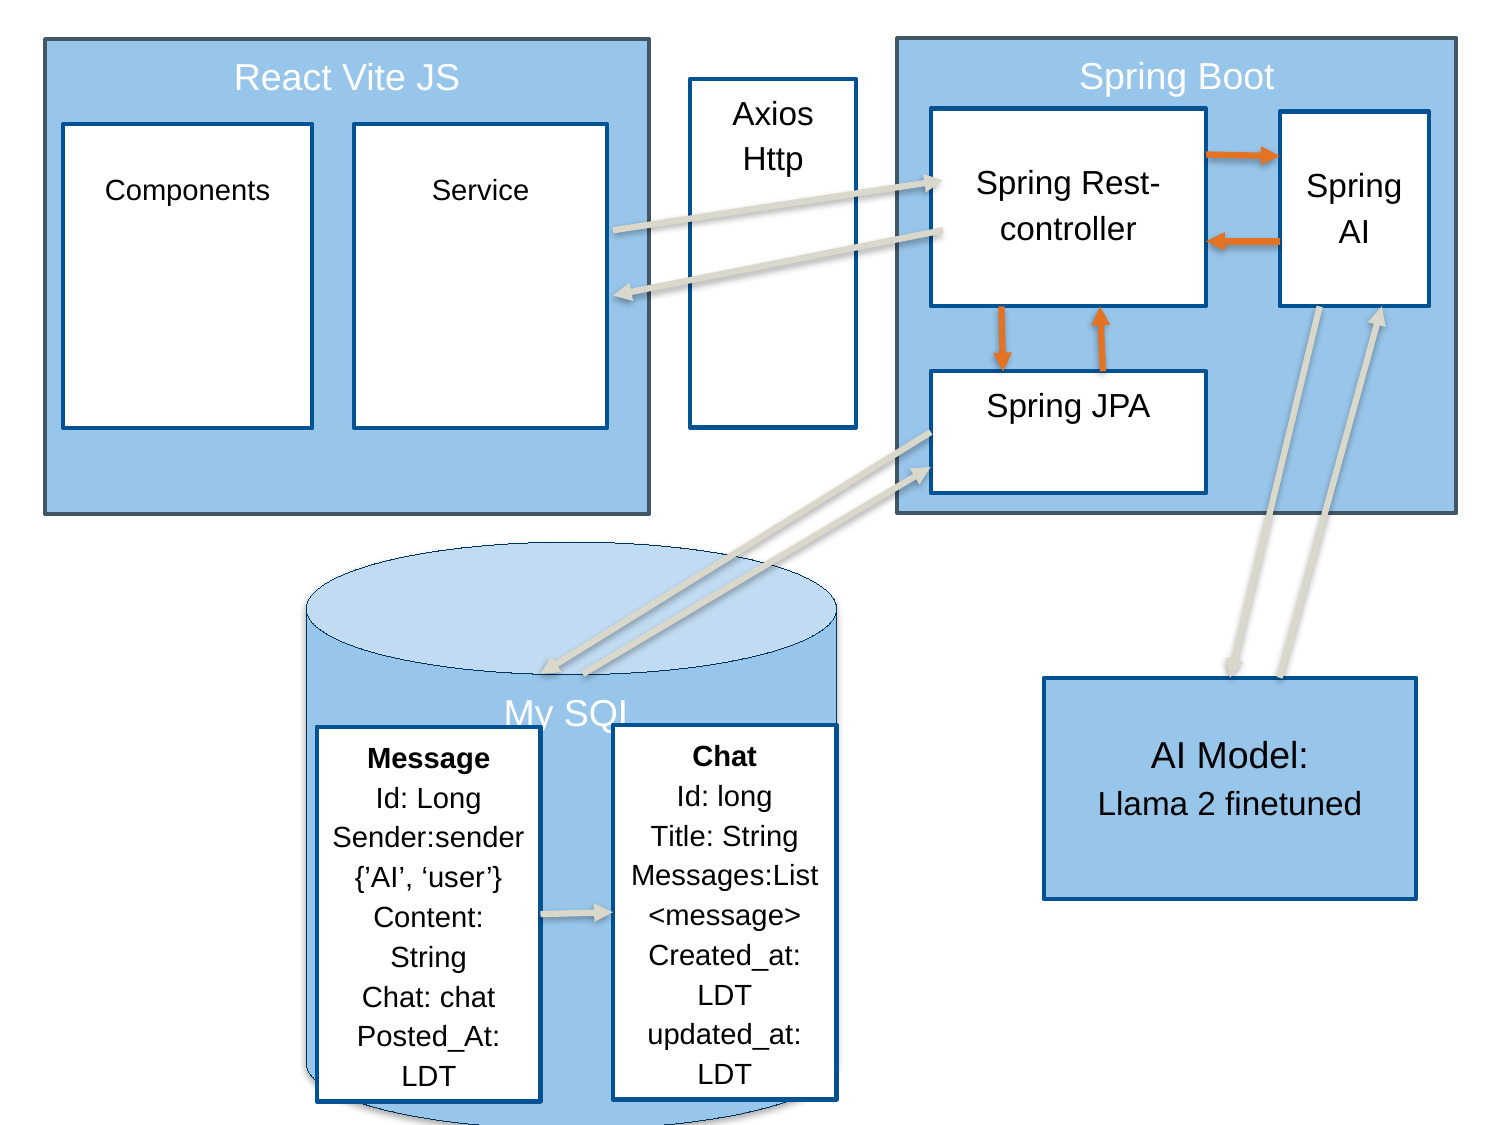

Spring Boot

Spring Rest-controller

Spring AI
Spring JPA
React Vite JS
Axios
Http

Service

Components
My SQL

AI Model:
Llama 2 finetuned
Chat
Id: long
Title: String
Messages:List<message>
Created_at: LDT
updated_at:
LDT
Message
Id: Long Sender:sender{’AI’, ‘user’}
Content: String
Chat: chat
Posted_At: LDT